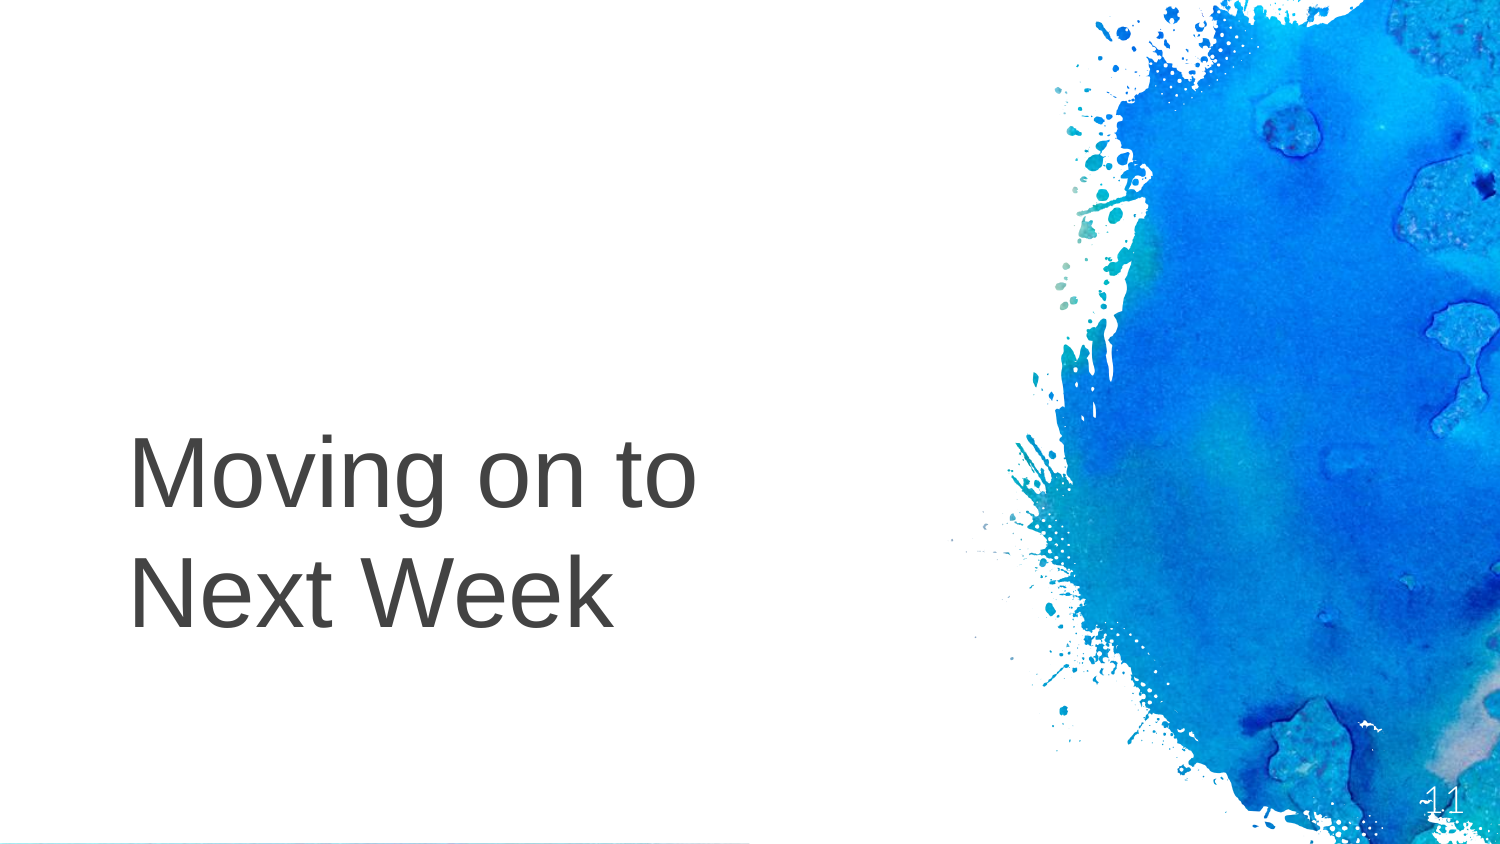

# Moving on to Next Week
11